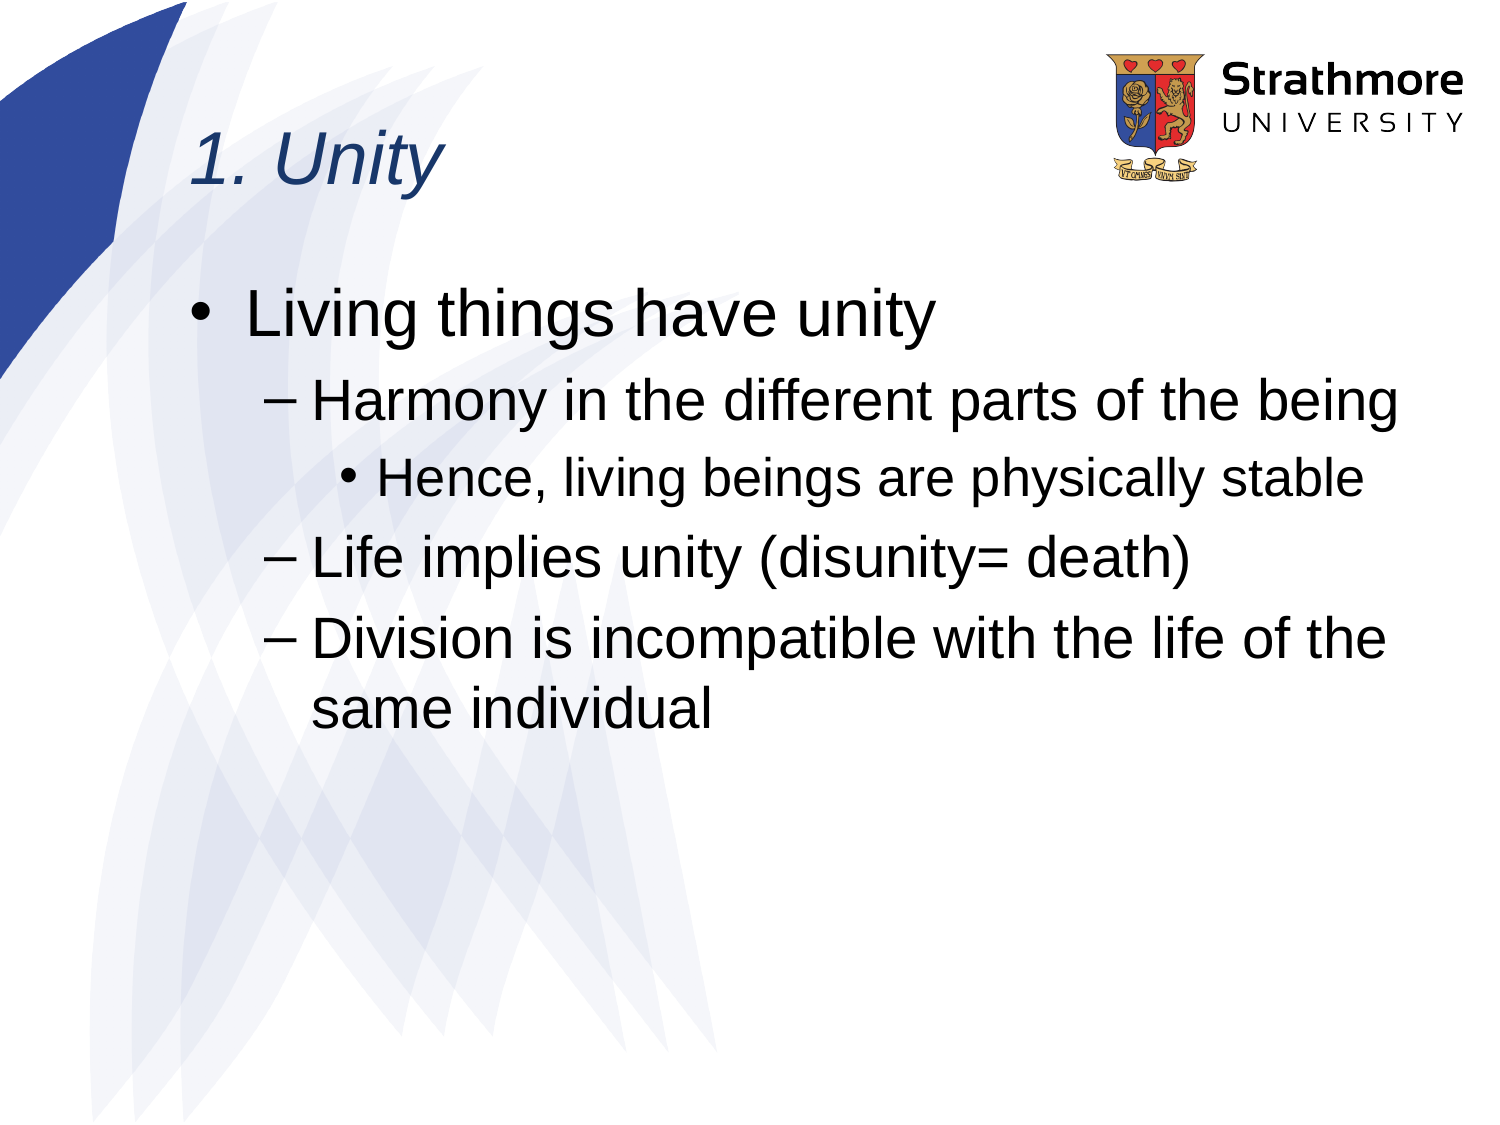

# 1. Unity
Living things have unity
Harmony in the different parts of the being
Hence, living beings are physically stable
Life implies unity (disunity= death)
Division is incompatible with the life of the same individual